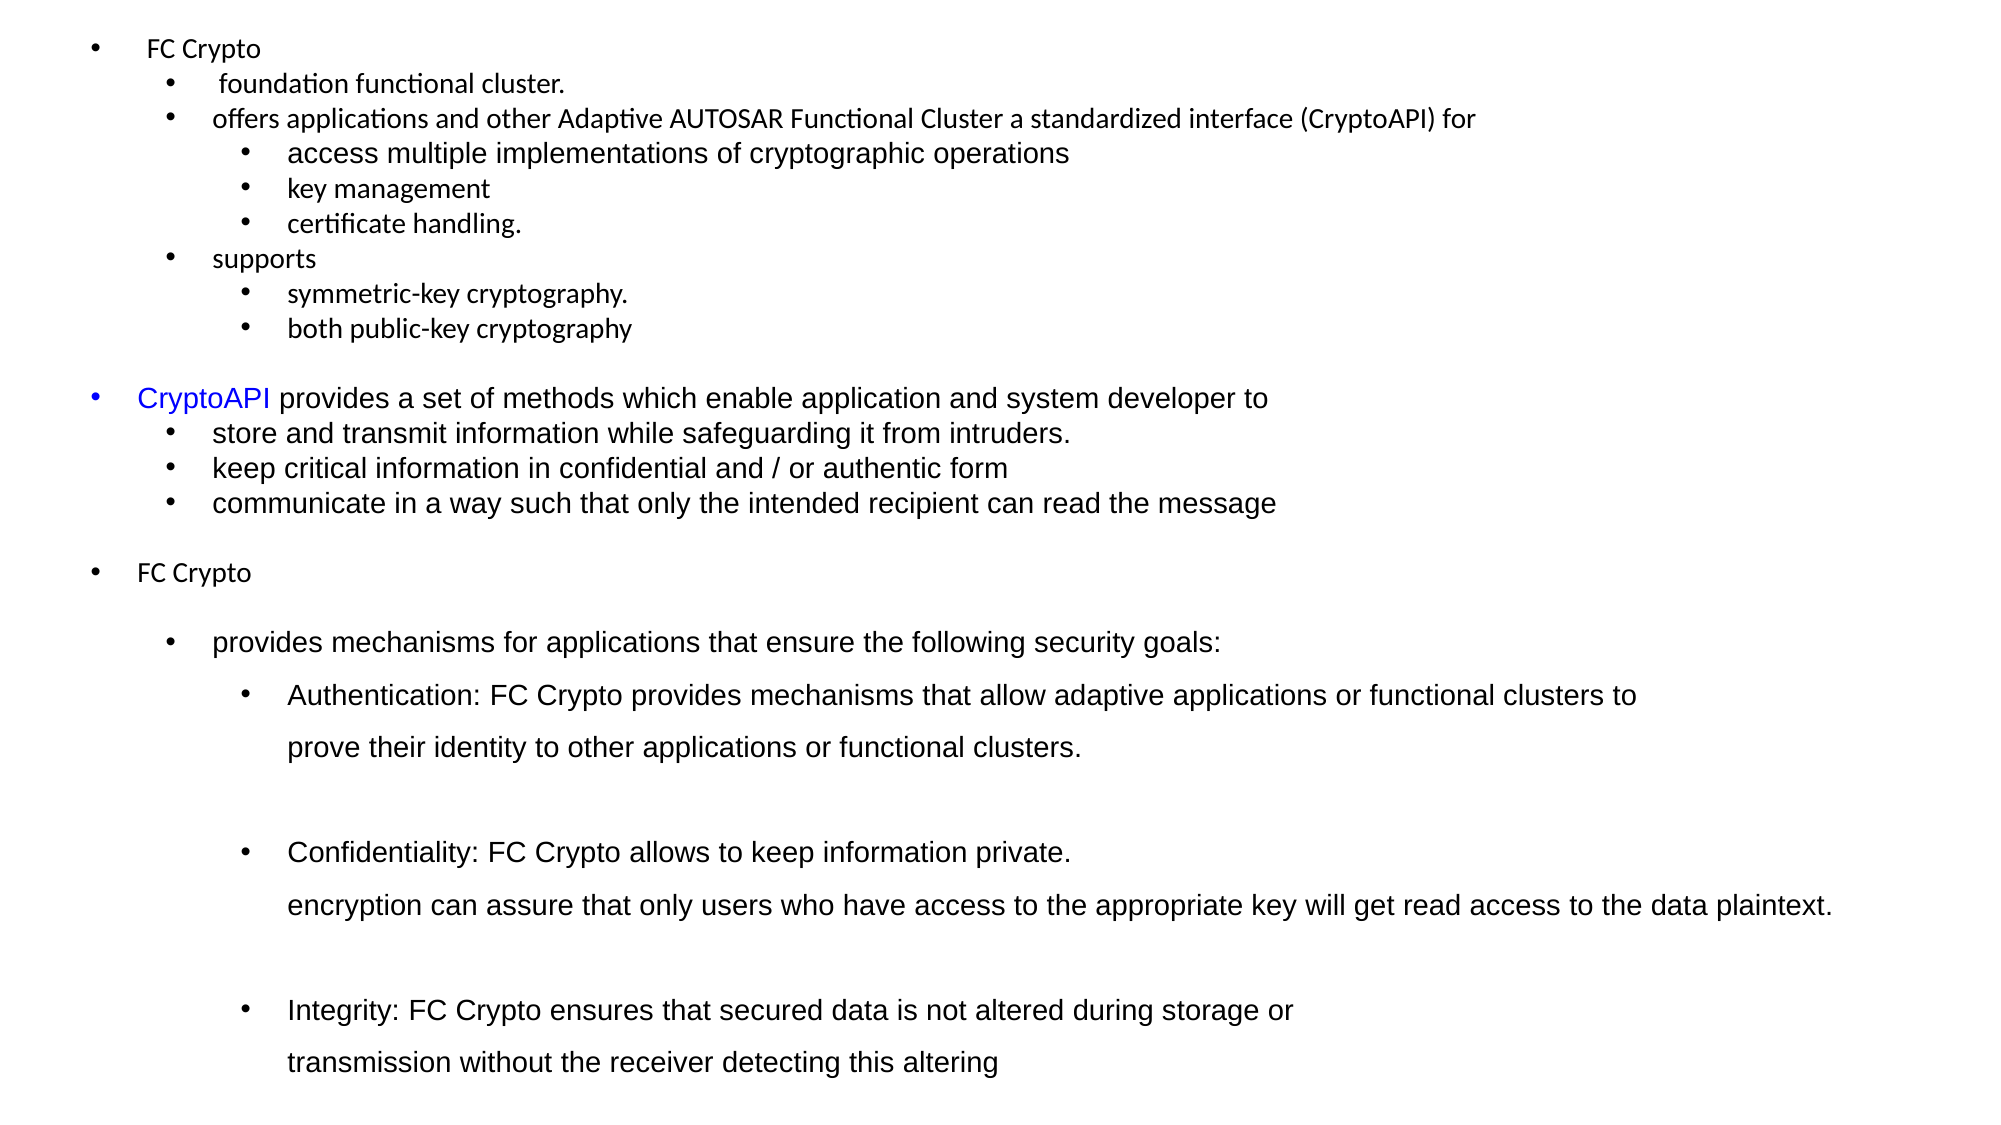

FC Crypto
 foundation functional cluster.
offers applications and other Adaptive AUTOSAR Functional Cluster a standardized interface (CryptoAPI) for
access multiple implementations of cryptographic operations
key management
certificate handling.
supports
symmetric-key cryptography.
both public-key cryptography

CryptoAPI provides a set of methods which enable application and system developer to
store and transmit information while safeguarding it from intruders.
keep critical information in confidential and / or authentic form
communicate in a way such that only the intended recipient can read the message

FC Crypto

provides mechanisms for applications that ensure the following security goals:
Authentication: FC Crypto provides mechanisms that allow adaptive applications or functional clusters to
prove their identity to other applications or functional clusters.

Confidentiality: FC Crypto allows to keep information private.
encryption can assure that only users who have access to the appropriate key will get read access to the data plaintext.

Integrity: FC Crypto ensures that secured data is not altered during storage or
transmission without the receiver detecting this altering